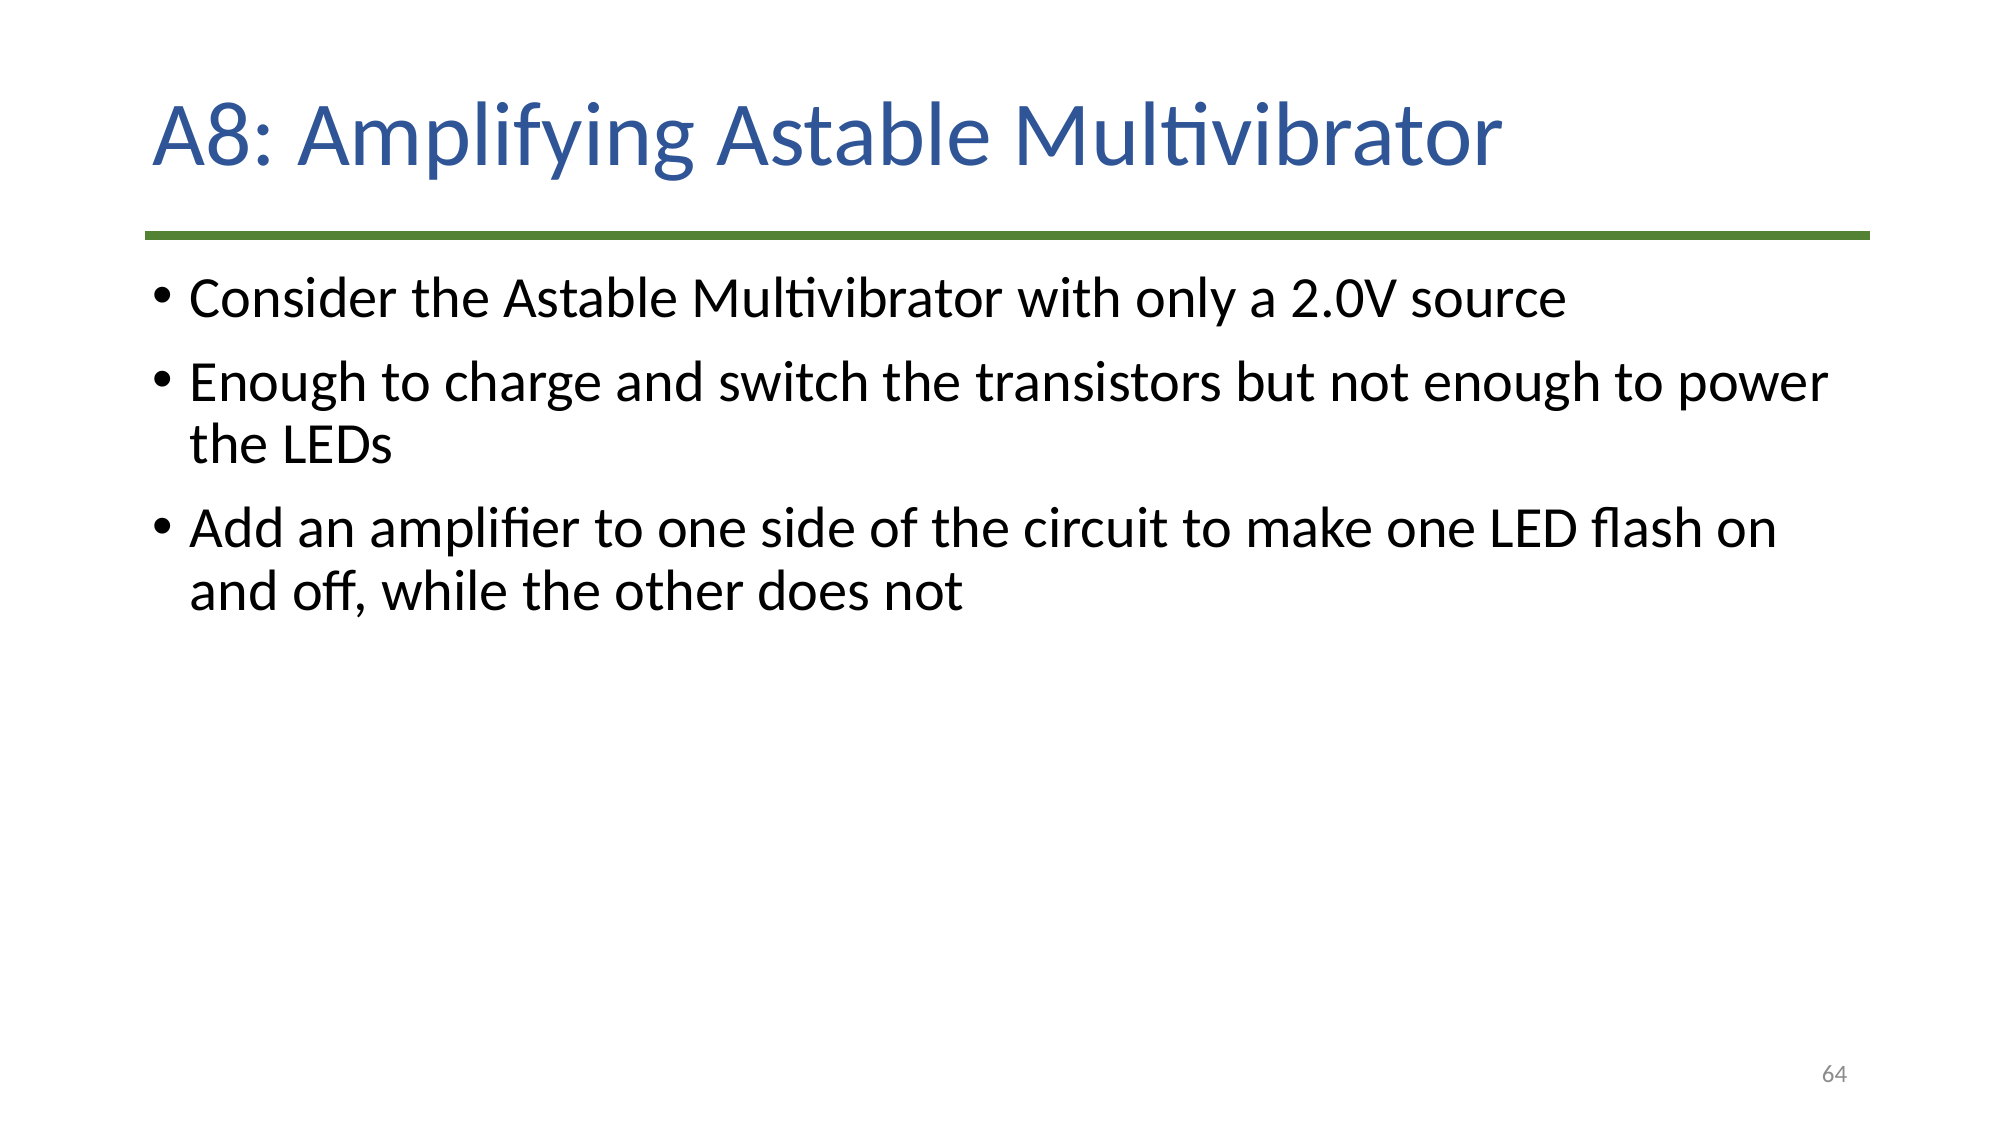

A8: Amplifying Astable Multivibrator
Consider the Astable Multivibrator with only a 2.0V source
Enough to charge and switch the transistors but not enough to power the LEDs
Add an amplifier to one side of the circuit to make one LED flash on and off, while the other does not
64